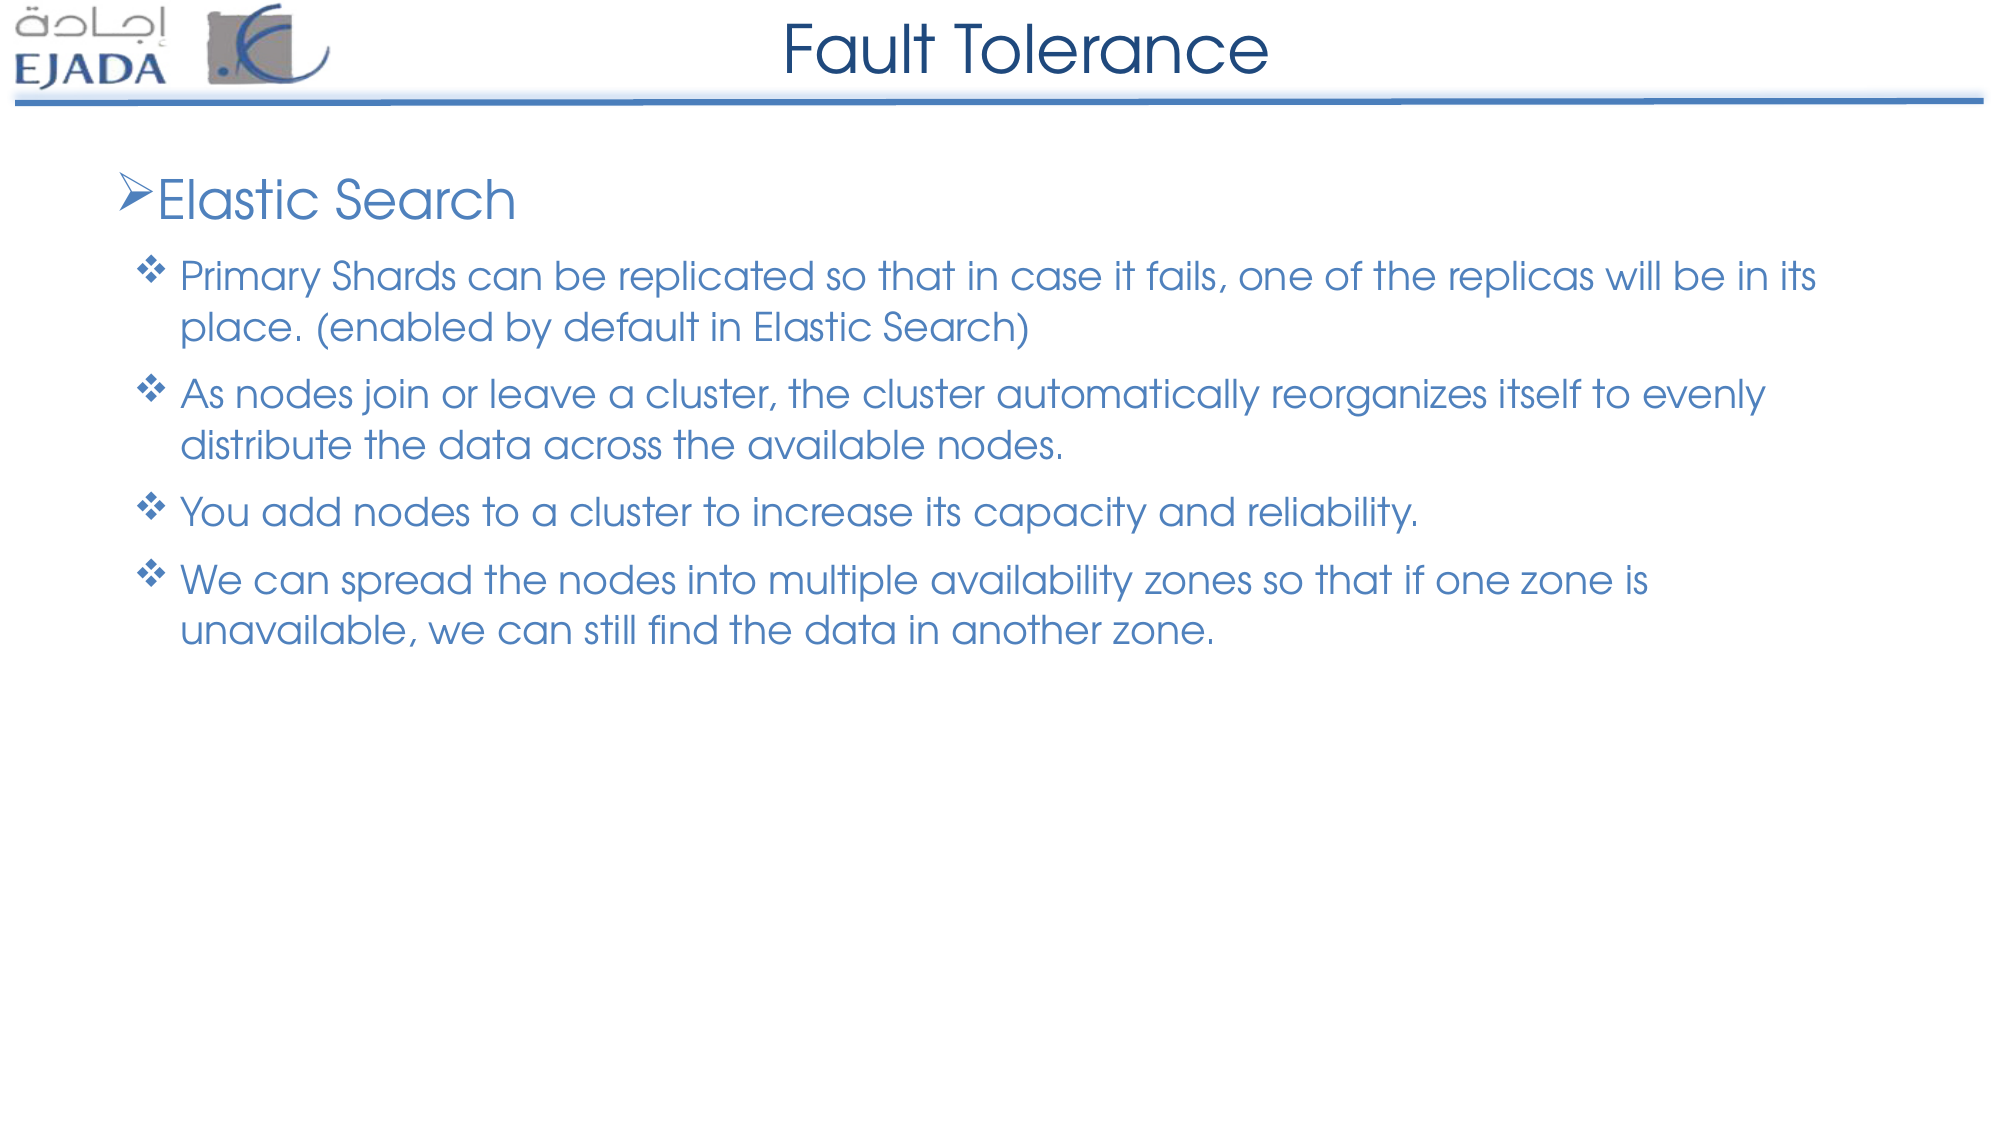

# Fault Tolerance
Elastic Search
Primary Shards can be replicated so that in case it fails, one of the replicas will be in its place. (enabled by default in Elastic Search)
As nodes join or leave a cluster, the cluster automatically reorganizes itself to evenly distribute the data across the available nodes.
You add nodes to a cluster to increase its capacity and reliability.
We can spread the nodes into multiple availability zones so that if one zone is unavailable, we can still find the data in another zone.